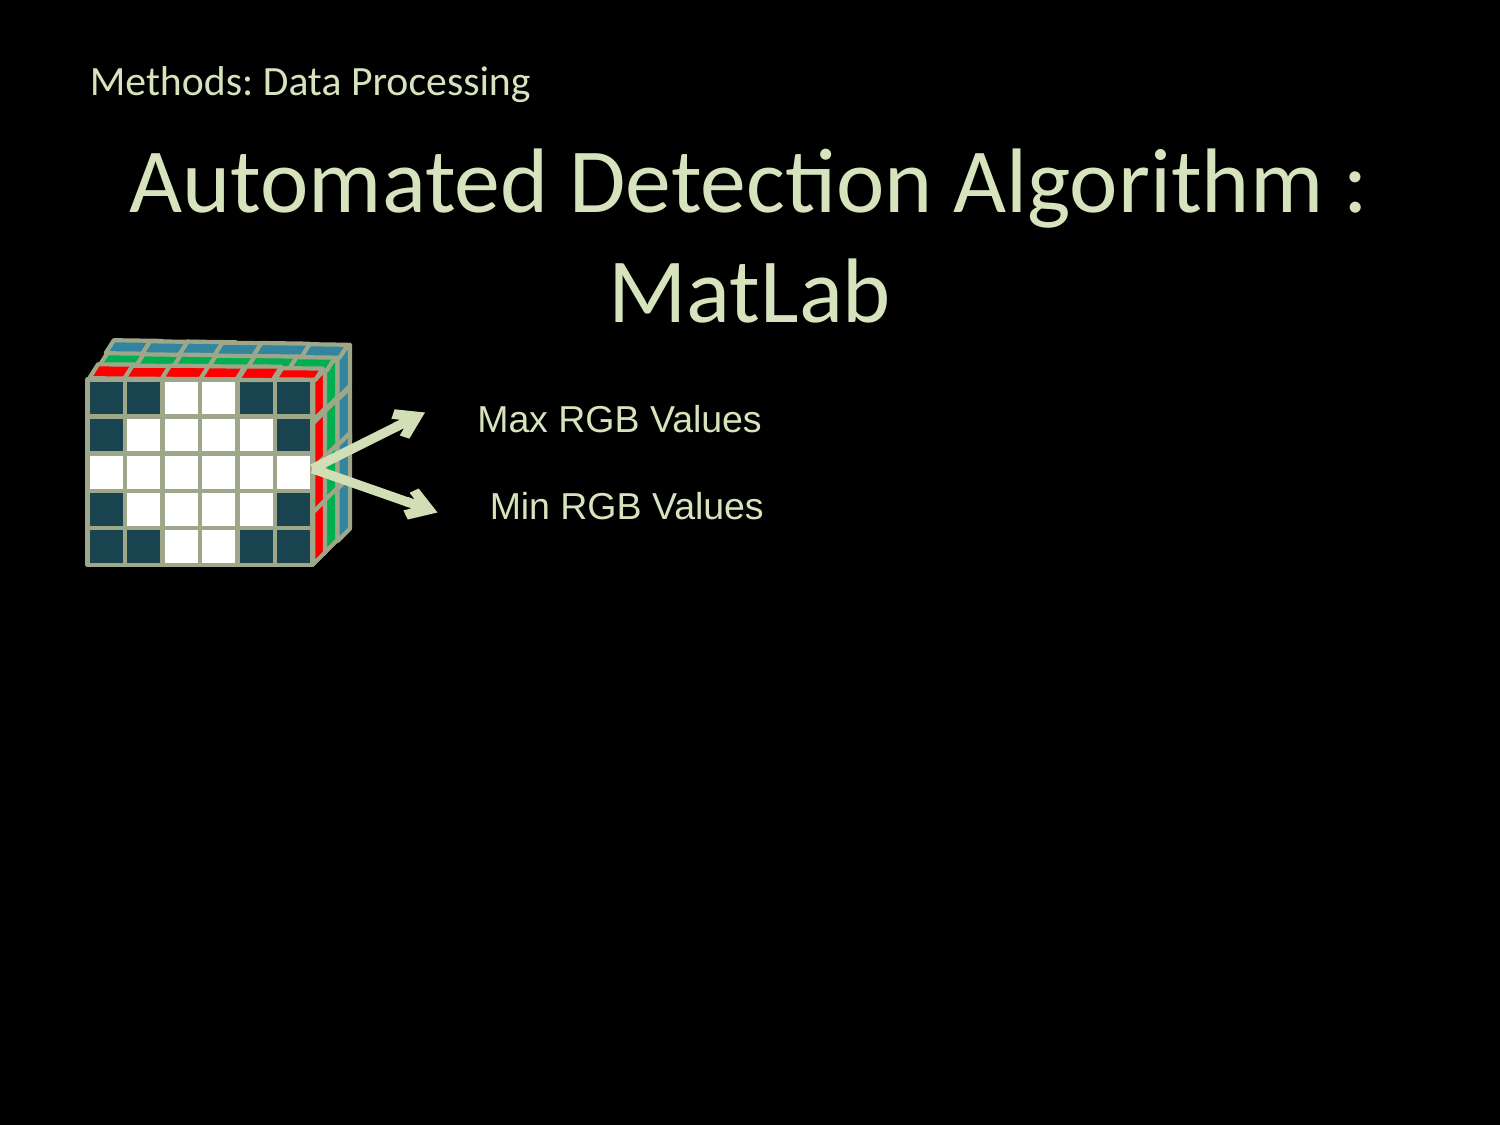

Methods: Data Processing
# Automated Detection Algorithm : MatLab

Max RGB Values
Min RGB Values